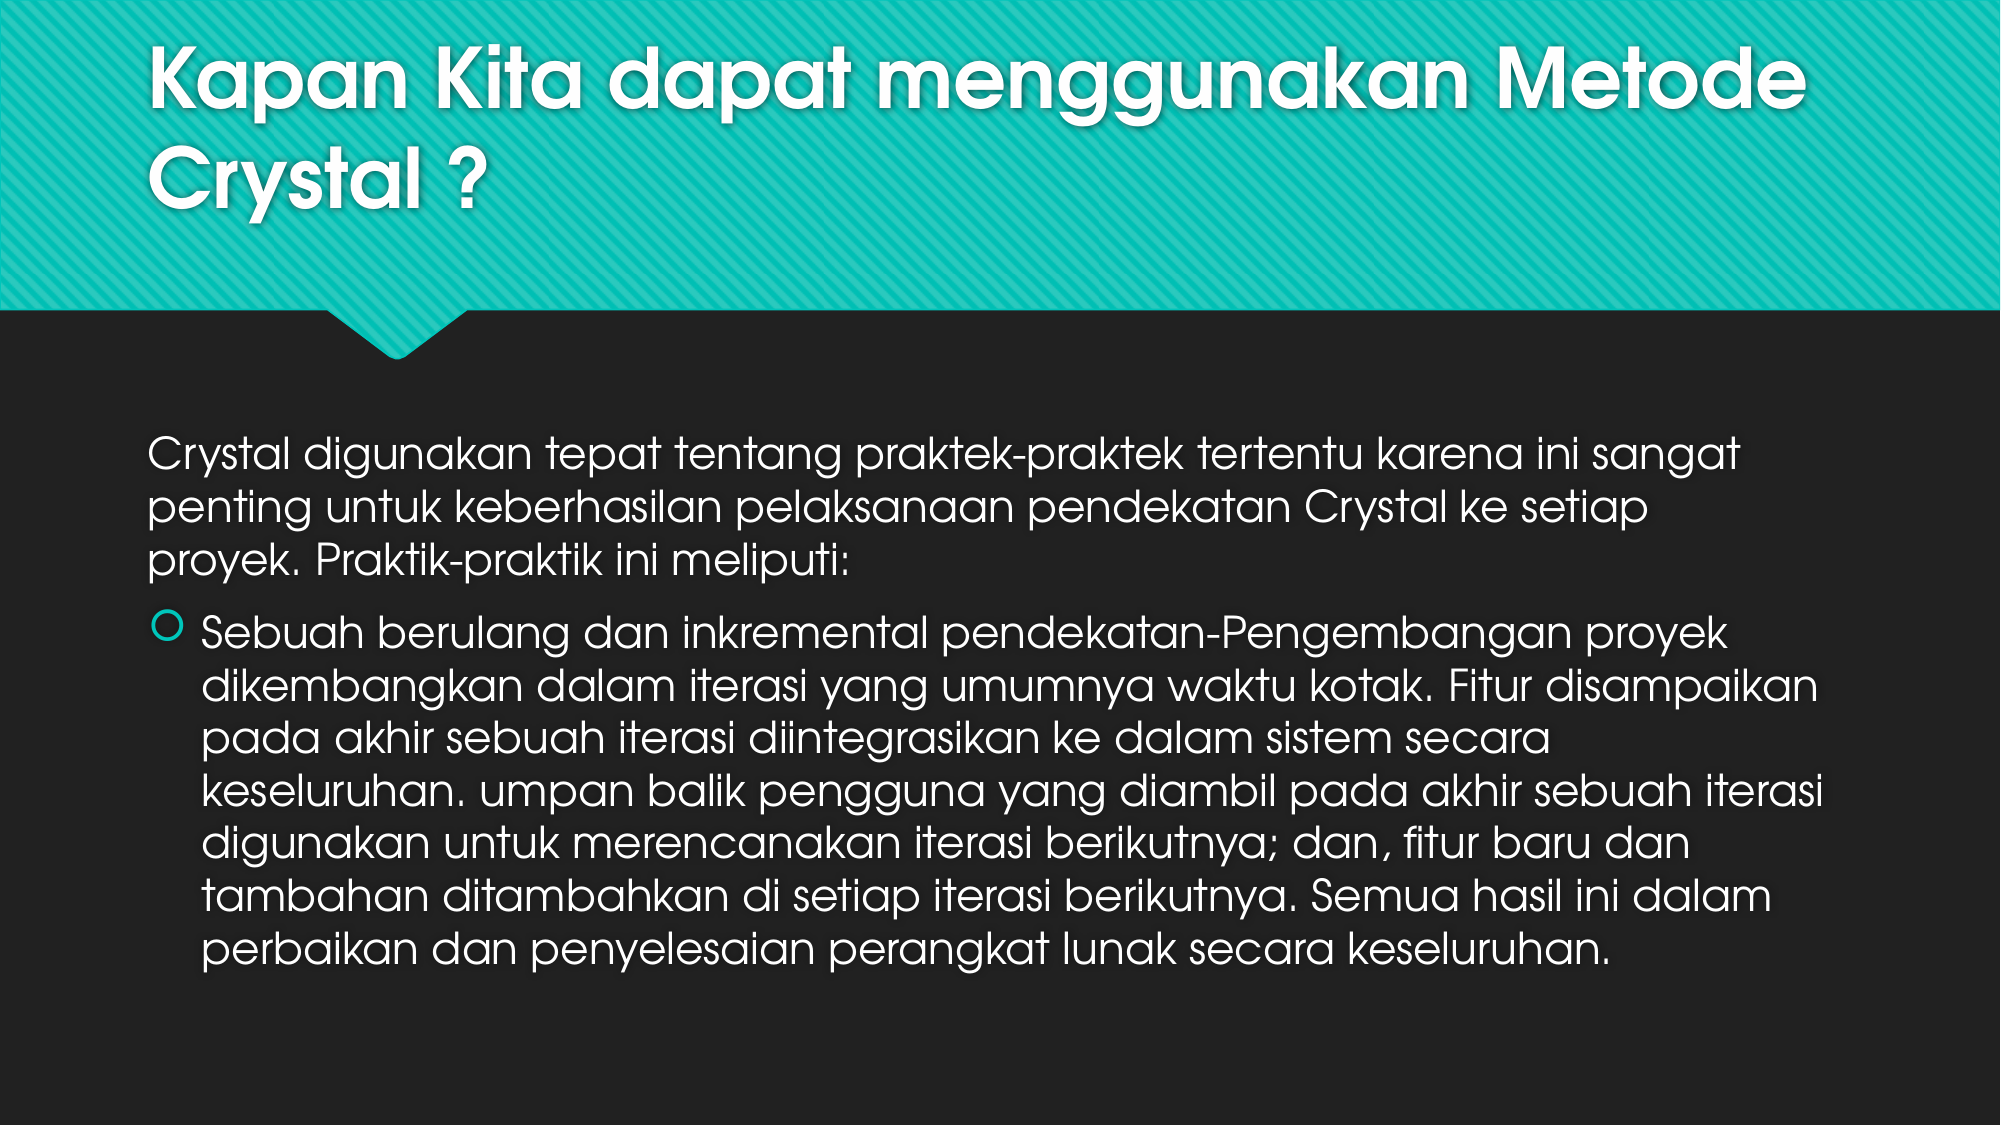

# Kapan Kita dapat menggunakan Metode Crystal ?
Crystal digunakan tepat tentang praktek-praktek tertentu karena ini sangat penting untuk keberhasilan pelaksanaan pendekatan Crystal ke setiap proyek. Praktik-praktik ini meliputi:
Sebuah berulang dan inkremental pendekatan-Pengembangan proyek dikembangkan dalam iterasi yang umumnya waktu kotak. Fitur disampaikan pada akhir sebuah iterasi diintegrasikan ke dalam sistem secara keseluruhan. umpan balik pengguna yang diambil pada akhir sebuah iterasi digunakan untuk merencanakan iterasi berikutnya; dan, fitur baru dan tambahan ditambahkan di setiap iterasi berikutnya. Semua hasil ini dalam perbaikan dan penyelesaian perangkat lunak secara keseluruhan.